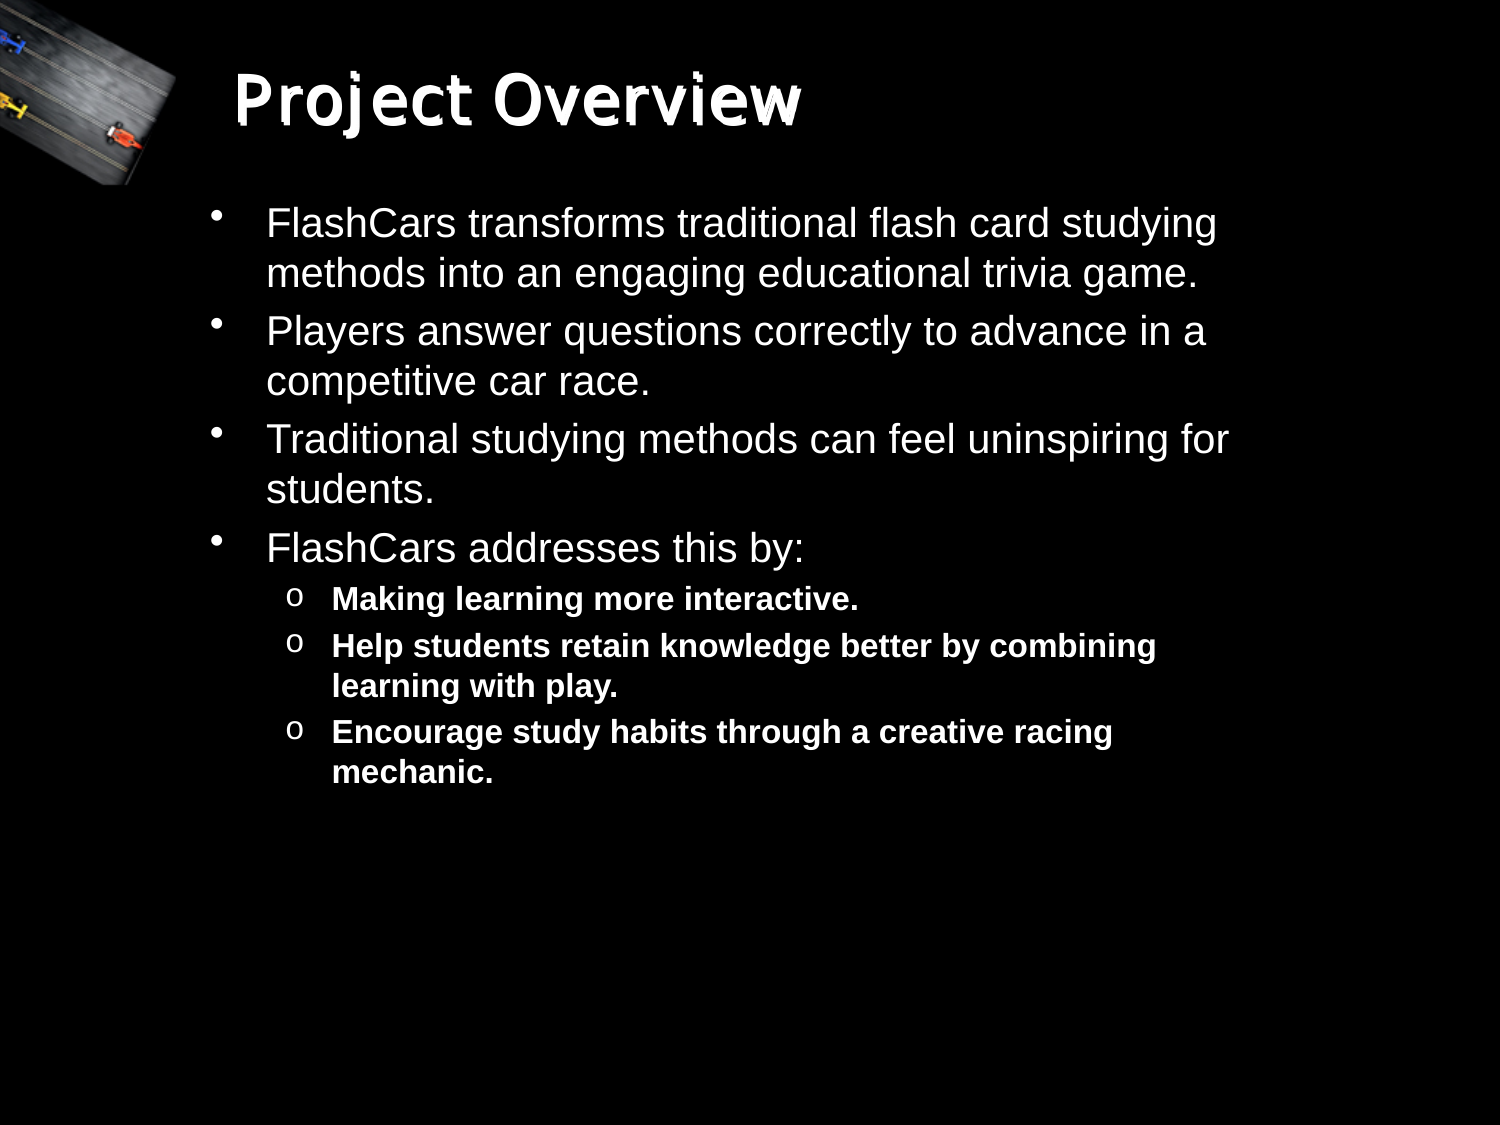

# Project Overview
FlashCars transforms traditional flash card studying methods into an engaging educational trivia game.
Players answer questions correctly to advance in a competitive car race.
Traditional studying methods can feel uninspiring for students.
FlashCars addresses this by:
Making learning more interactive.
Help students retain knowledge better by combining learning with play.
Encourage study habits through a creative racing mechanic.